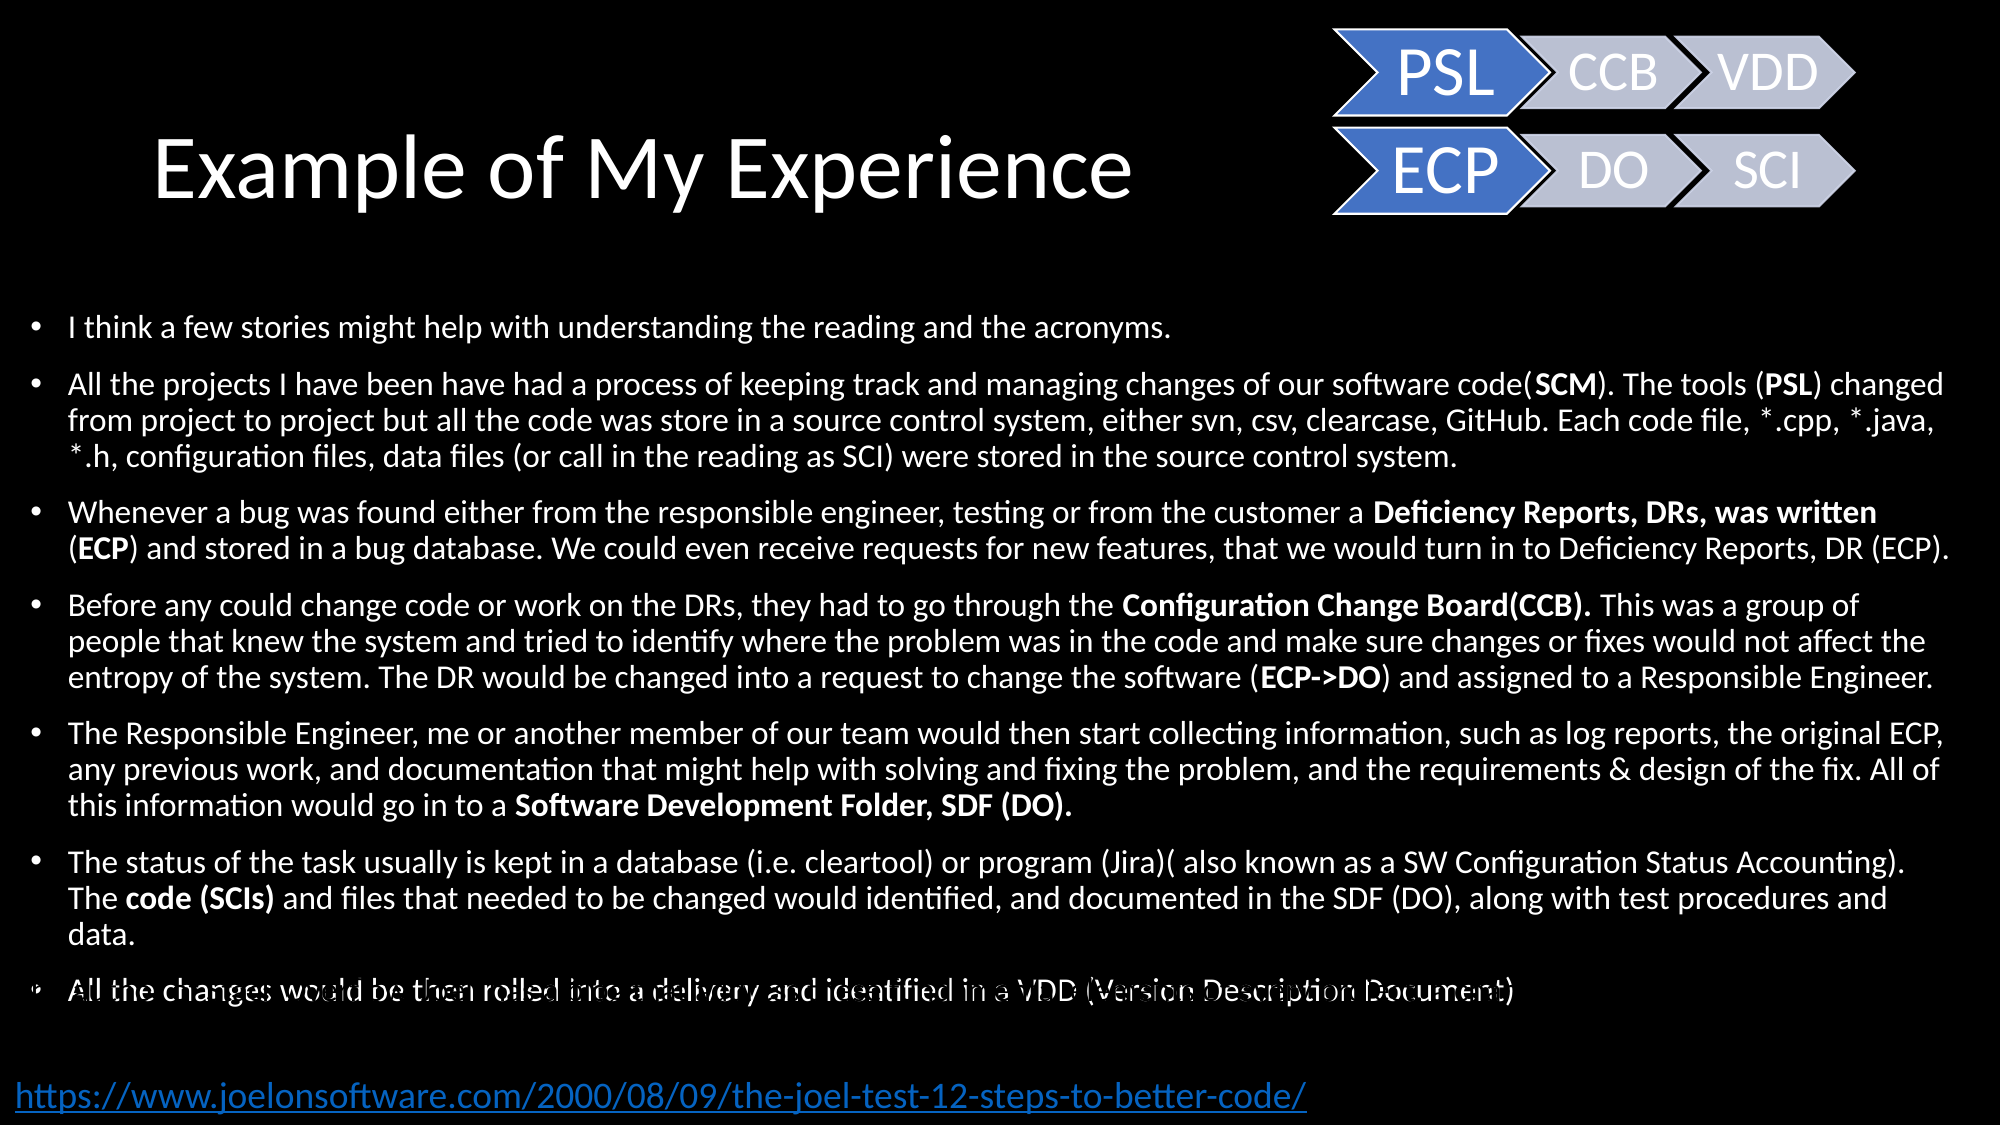

PSL
CCB
VDD
ECP
DO
SCI
# Example of My Experience
I think a few stories might help with understanding the reading and the acronyms.
All the projects I have been have had a process of keeping track and managing changes of our software code(SCM). The tools (PSL) changed from project to project but all the code was store in a source control system, either svn, csv, clearcase, GitHub. Each code file, *.cpp, *.java, *.h, configuration files, data files (or call in the reading as SCI) were stored in the source control system.
Whenever a bug was found either from the responsible engineer, testing or from the customer a Deficiency Reports, DRs, was written (ECP) and stored in a bug database. We could even receive requests for new features, that we would turn in to Deficiency Reports, DR (ECP).
Before any could change code or work on the DRs, they had to go through the Configuration Change Board(CCB). This was a group of people that knew the system and tried to identify where the problem was in the code and make sure changes or fixes would not affect the entropy of the system. The DR would be changed into a request to change the software (ECP->DO) and assigned to a Responsible Engineer.
The Responsible Engineer, me or another member of our team would then start collecting information, such as log reports, the original ECP, any previous work, and documentation that might help with solving and fixing the problem, and the requirements & design of the fix. All of this information would go in to a Software Development Folder, SDF (DO).
The status of the task usually is kept in a database (i.e. cleartool) or program (Jira)( also known as a SW Configuration Status Accounting). The code (SCIs) and files that needed to be changed would identified, and documented in the SDF (DO), along with test procedures and data.
All the changes would be then rolled into a delivery and identified in a VDD (Version Description Document)
The author of Stack Overflow, Joel, has a blog that address these fundamental elements of every project, a change process (SCM), code repository (PSL, SCI), Change board (CCB), a bug database (ECP), and a way of recording the history of changes(DO).
https://www.joelonsoftware.com/2000/08/09/the-joel-test-12-steps-to-better-code/